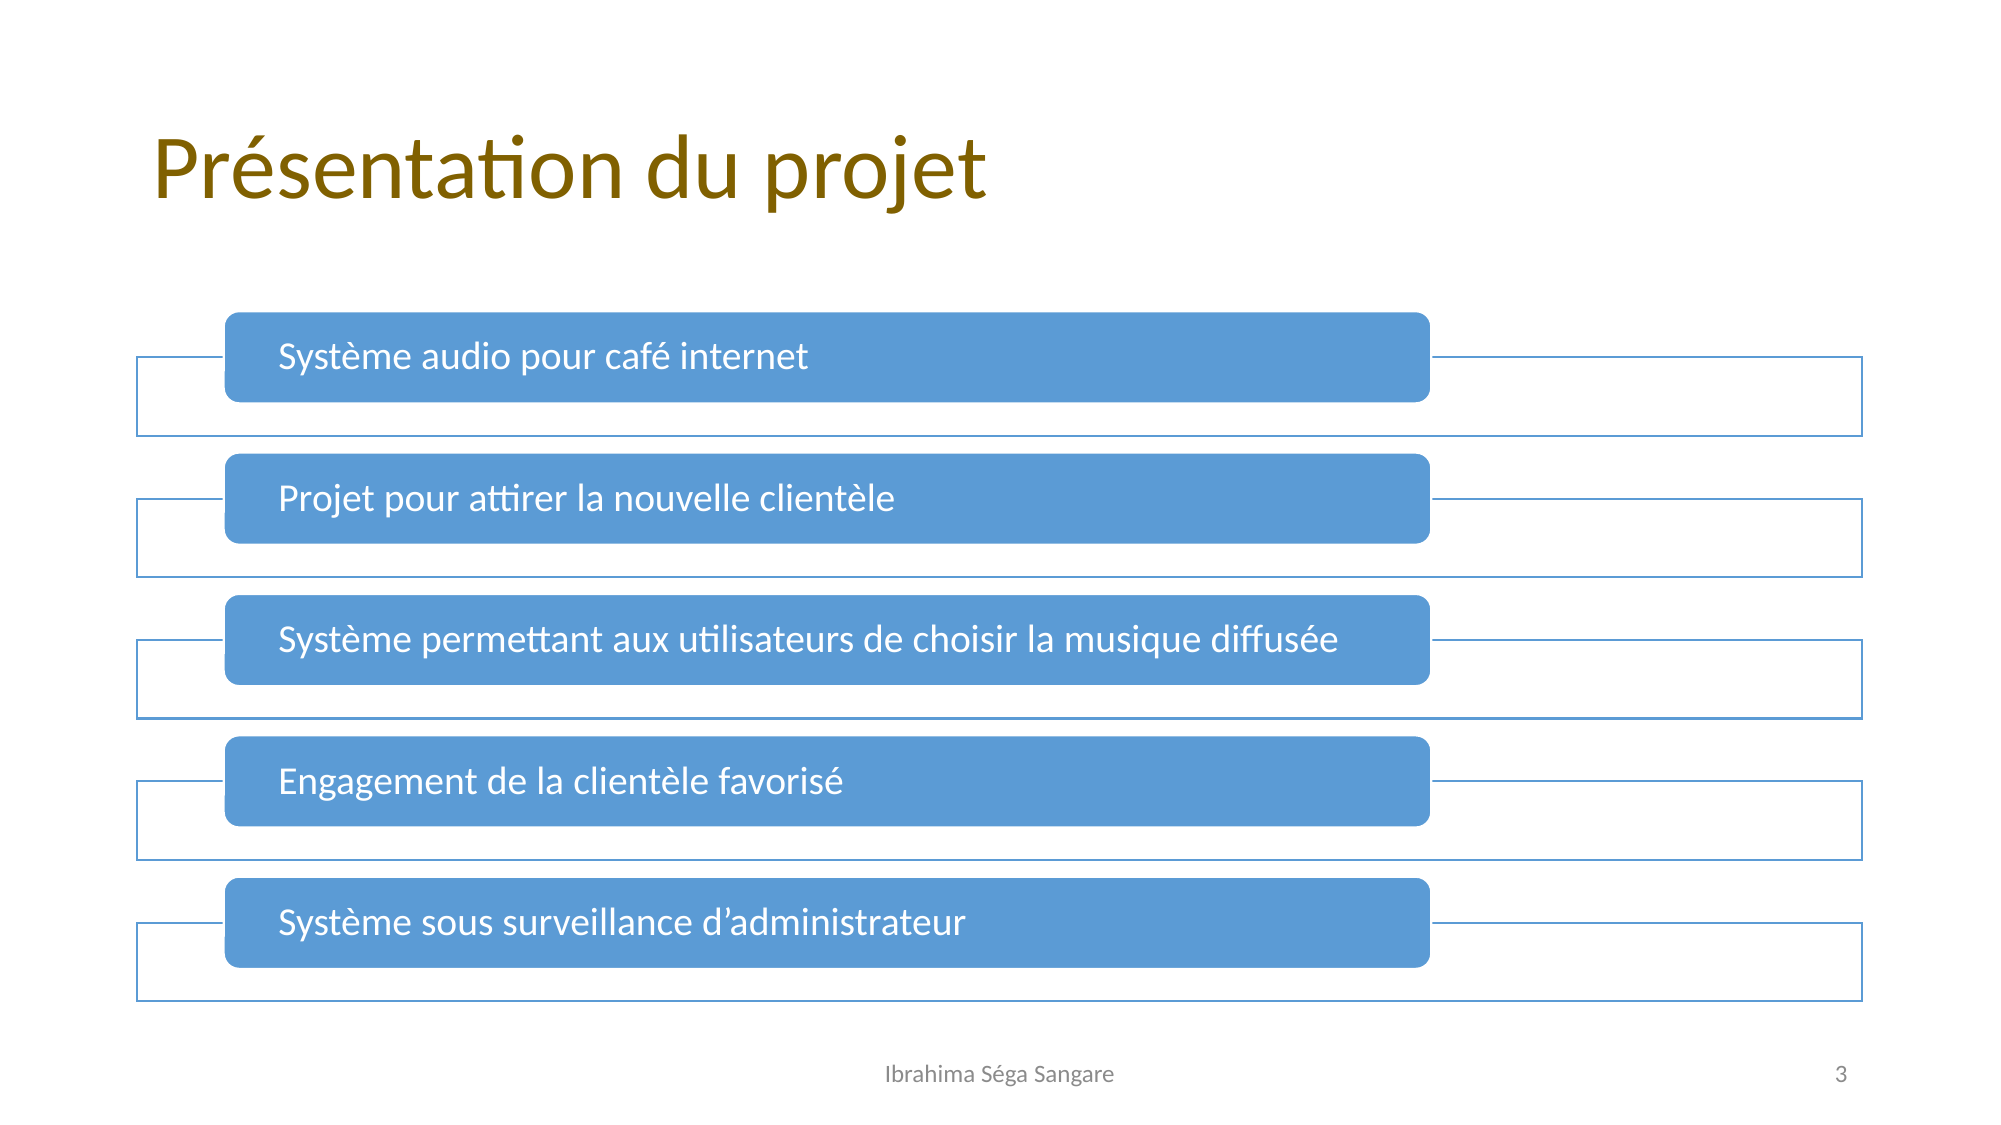

# Présentation du projet
Système audio pour café internet
Projet pour attirer la nouvelle clientèle
Système permettant aux utilisateurs de choisir la musique diffusée
Engagement de la clientèle favorisé
Système sous surveillance d’administrateur
Ibrahima Séga Sangare
3